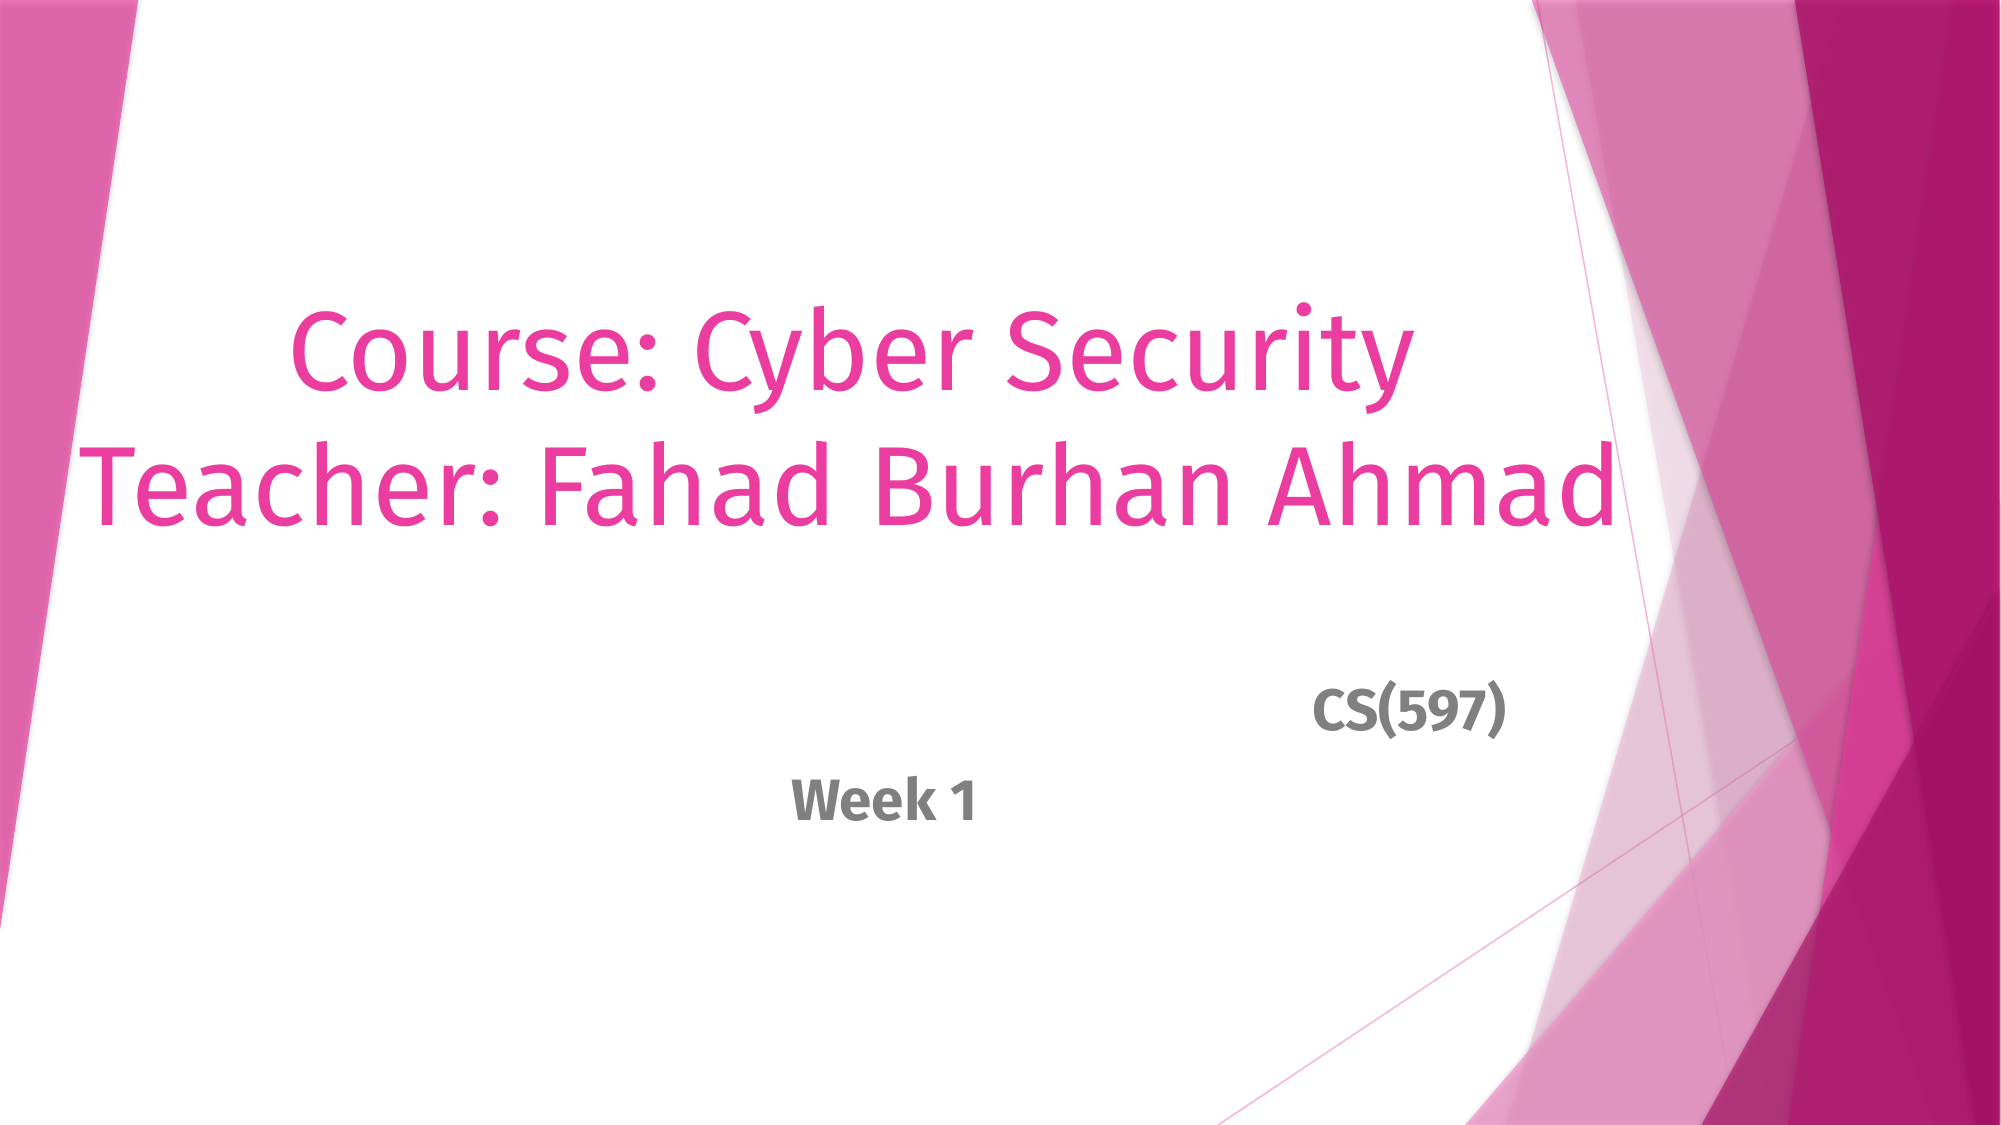

# Course: Cyber Security Teacher: Fahad Burhan Ahmad
CS(597)
Week 1